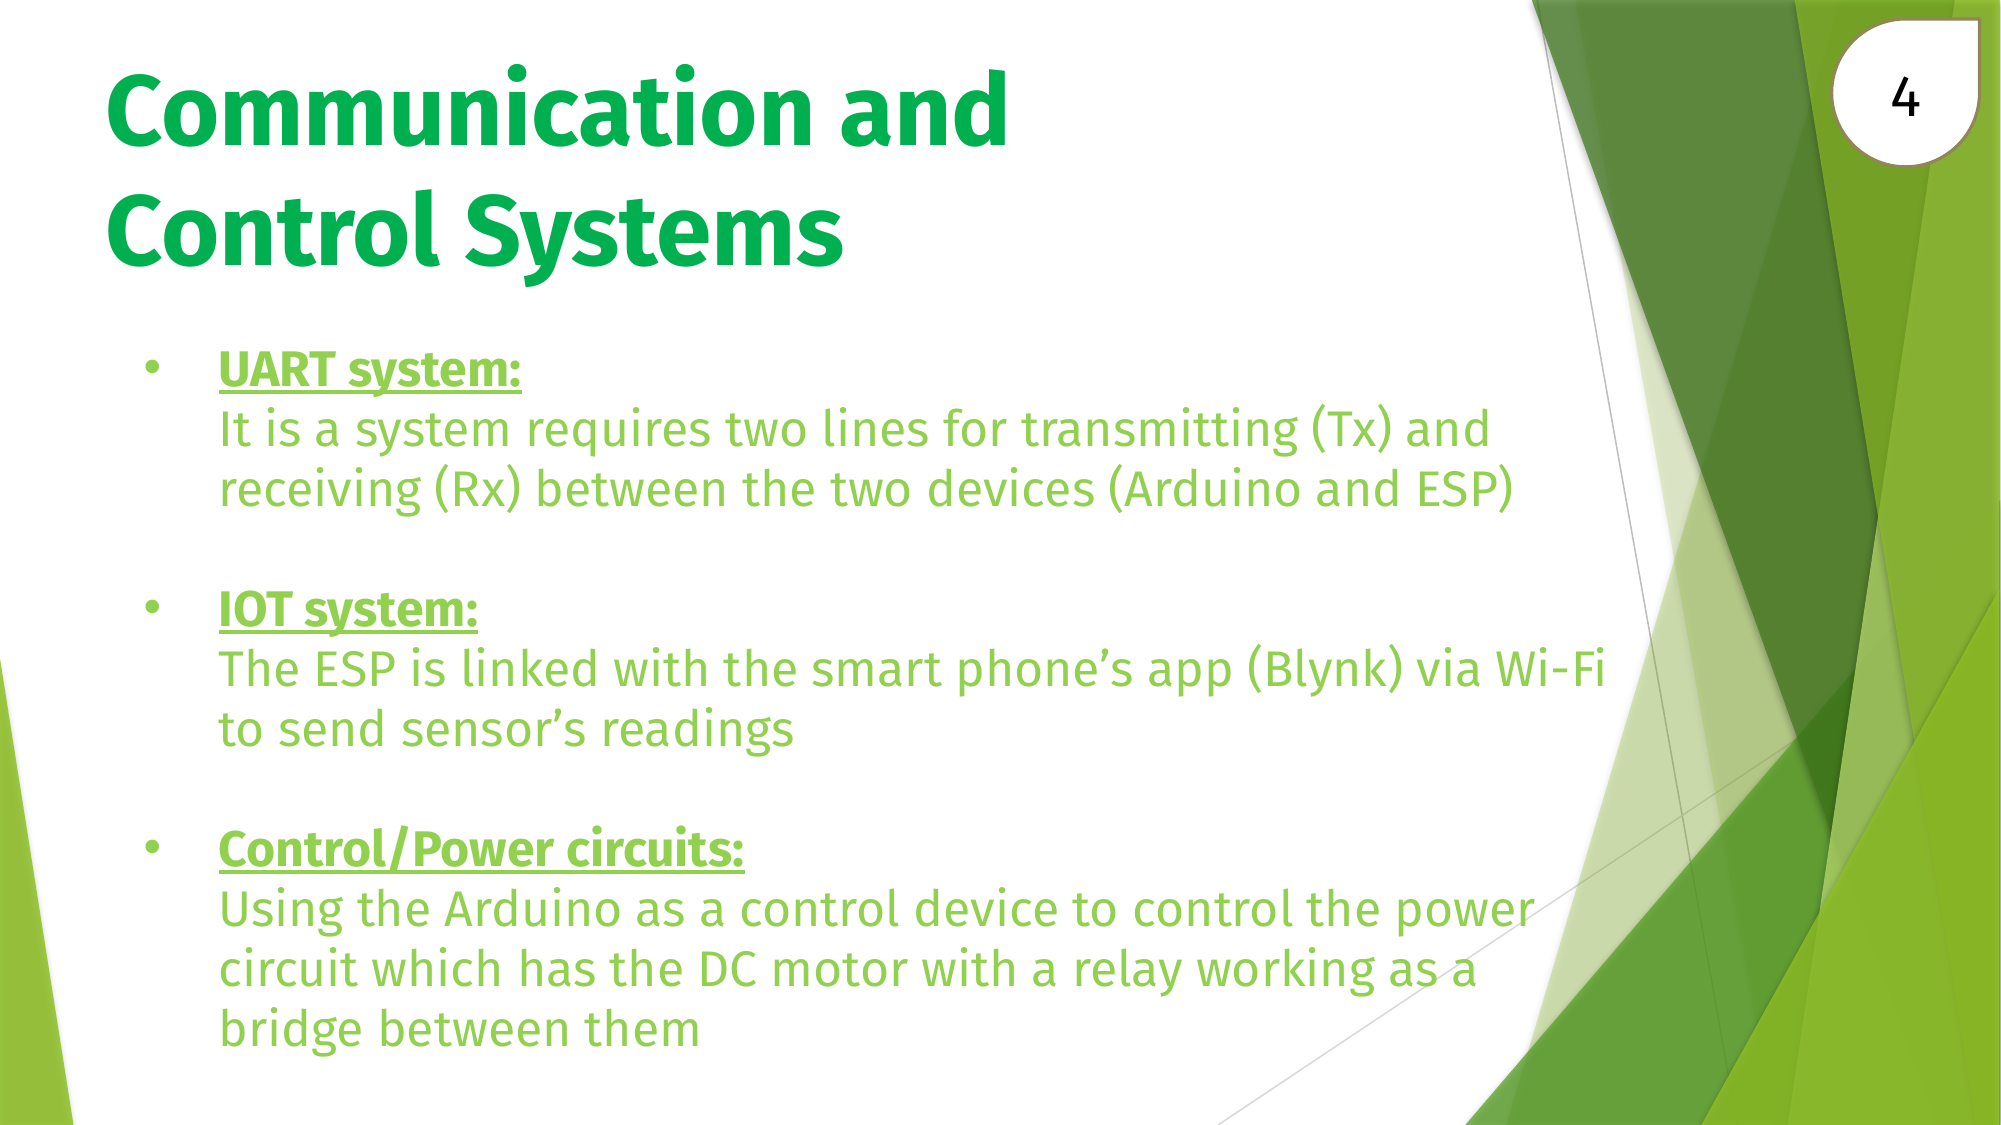

4
Communication and Control Systems
UART system:
It is a system requires two lines for transmitting (Tx) and receiving (Rx) between the two devices (Arduino and ESP)
IOT system:
The ESP is linked with the smart phone’s app (Blynk) via Wi-Fi to send sensor’s readings
Control/Power circuits:
Using the Arduino as a control device to control the power circuit which has the DC motor with a relay working as a bridge between them